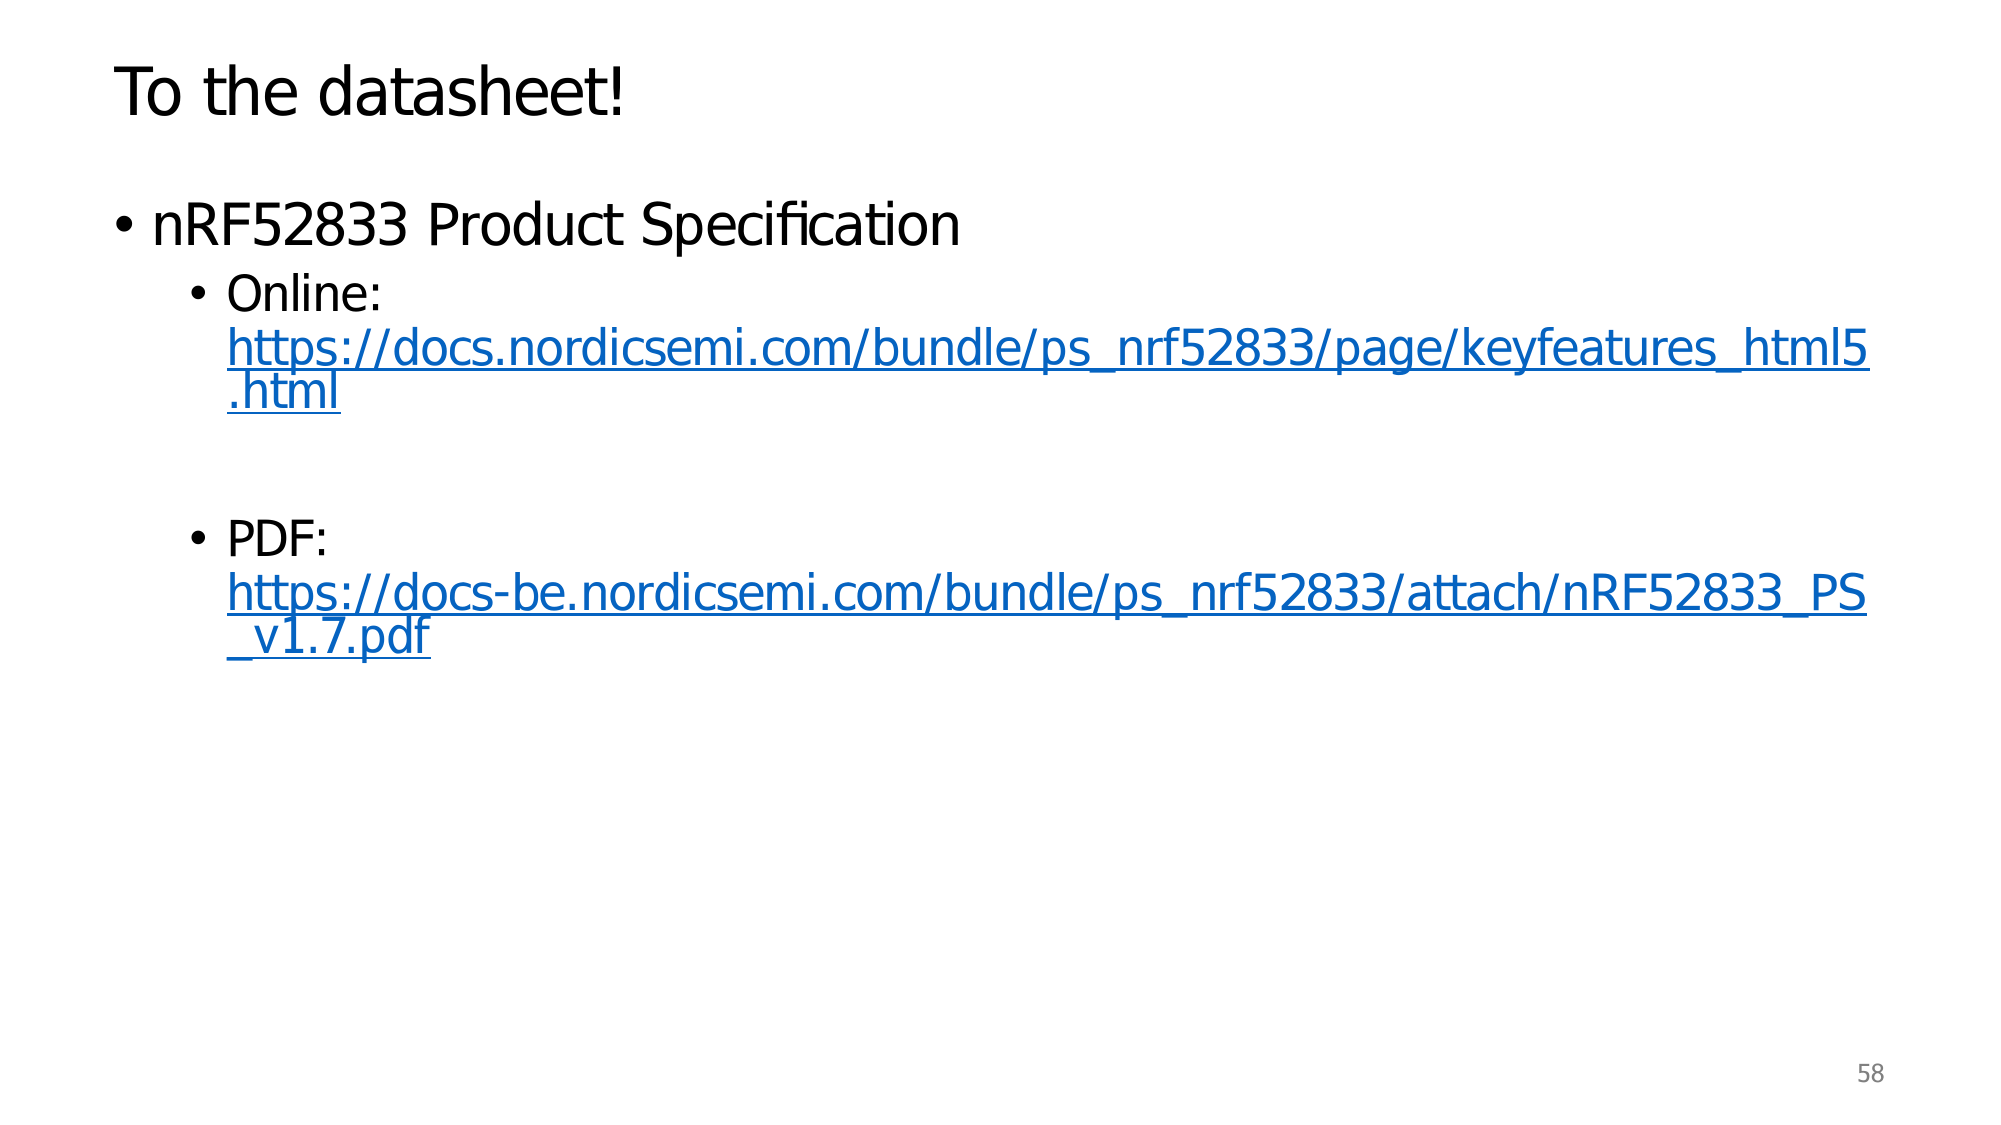

# To the datasheet!
nRF52833 Product Specification
Online: https://docs.nordicsemi.com/bundle/ps_nrf52833/page/keyfeatures_html5.html

PDF: https://docs-be.nordicsemi.com/bundle/ps_nrf52833/attach/nRF52833_PS_v1.7.pdf

58